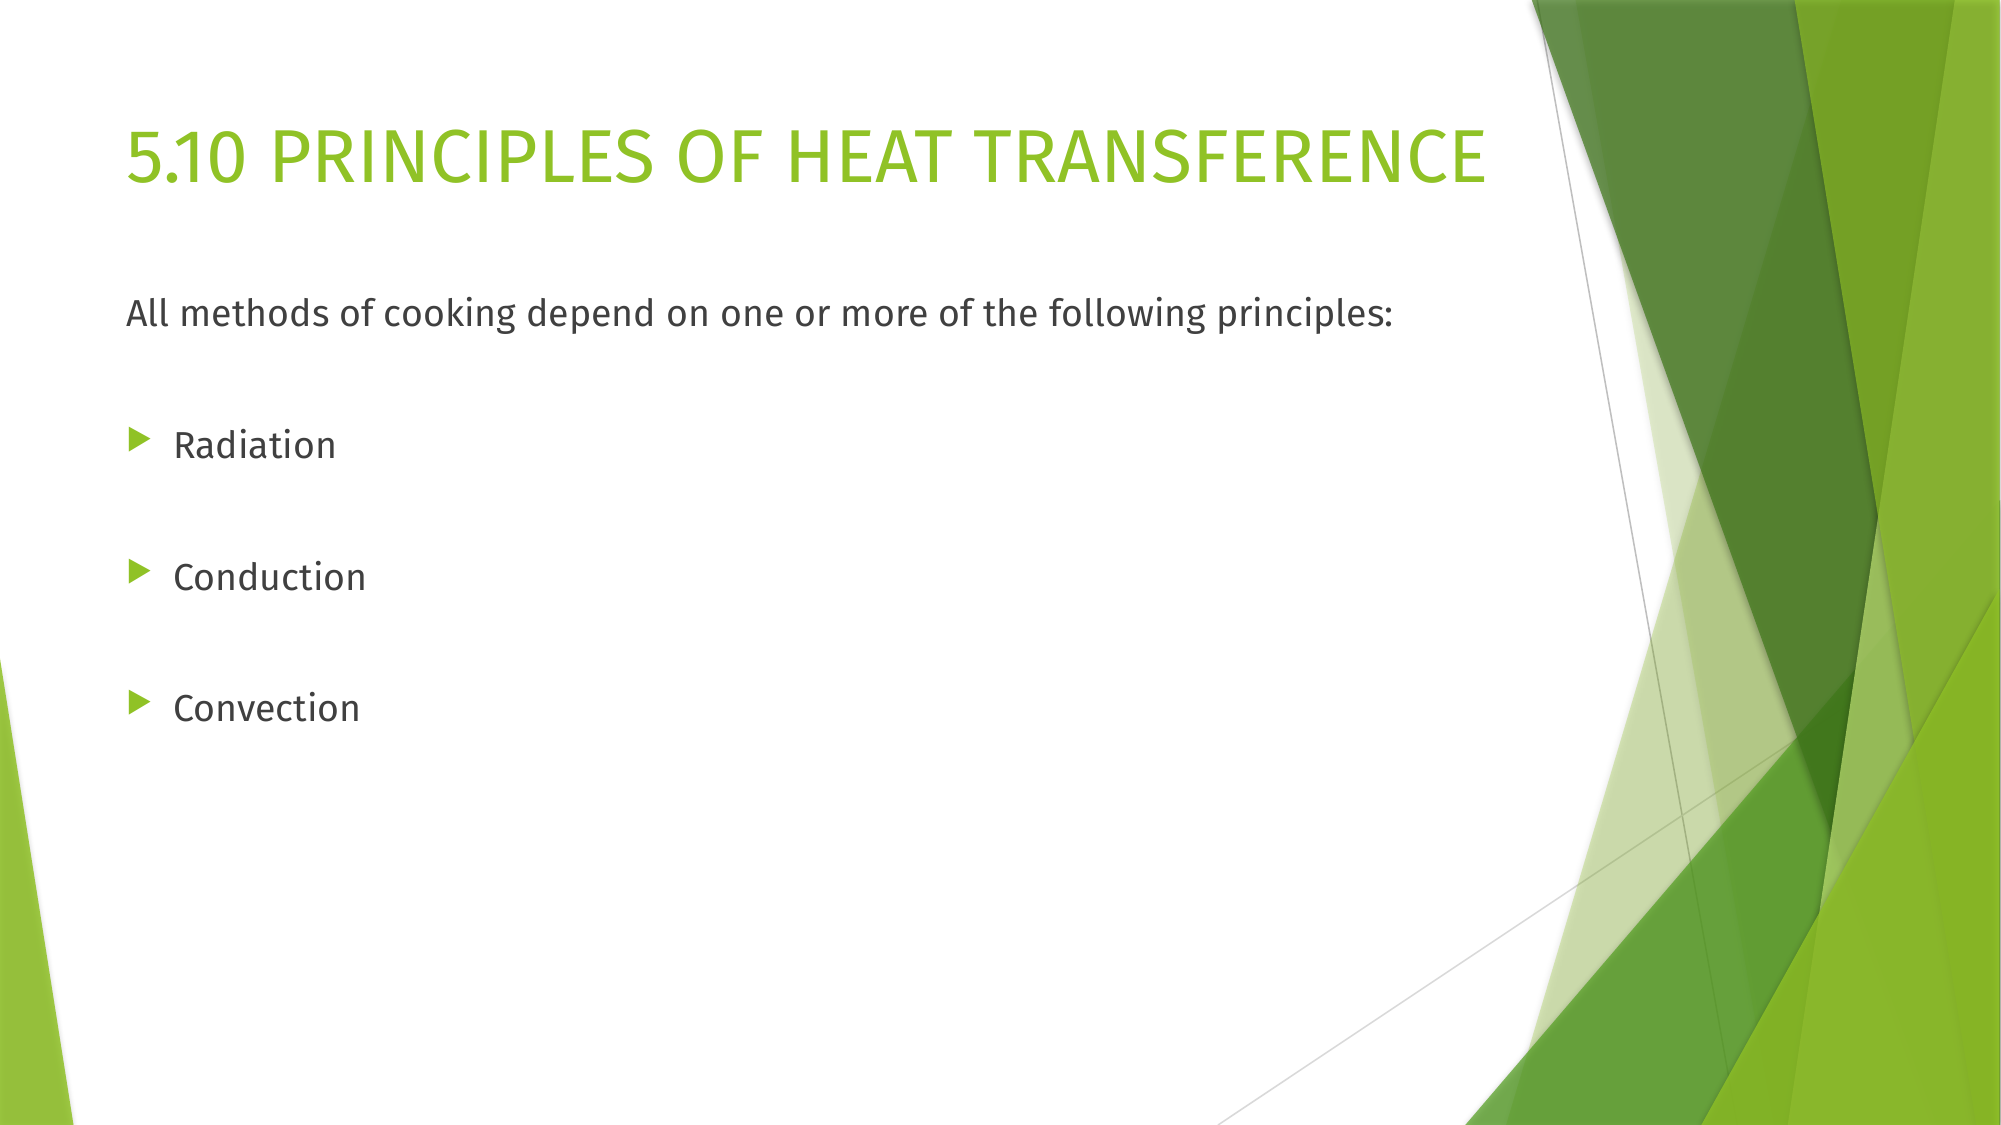

# 5.10 PRINCIPLES OF HEAT TRANSFERENCE
All methods of cooking depend on one or more of the following principles:

Radiation

Conduction

Convection